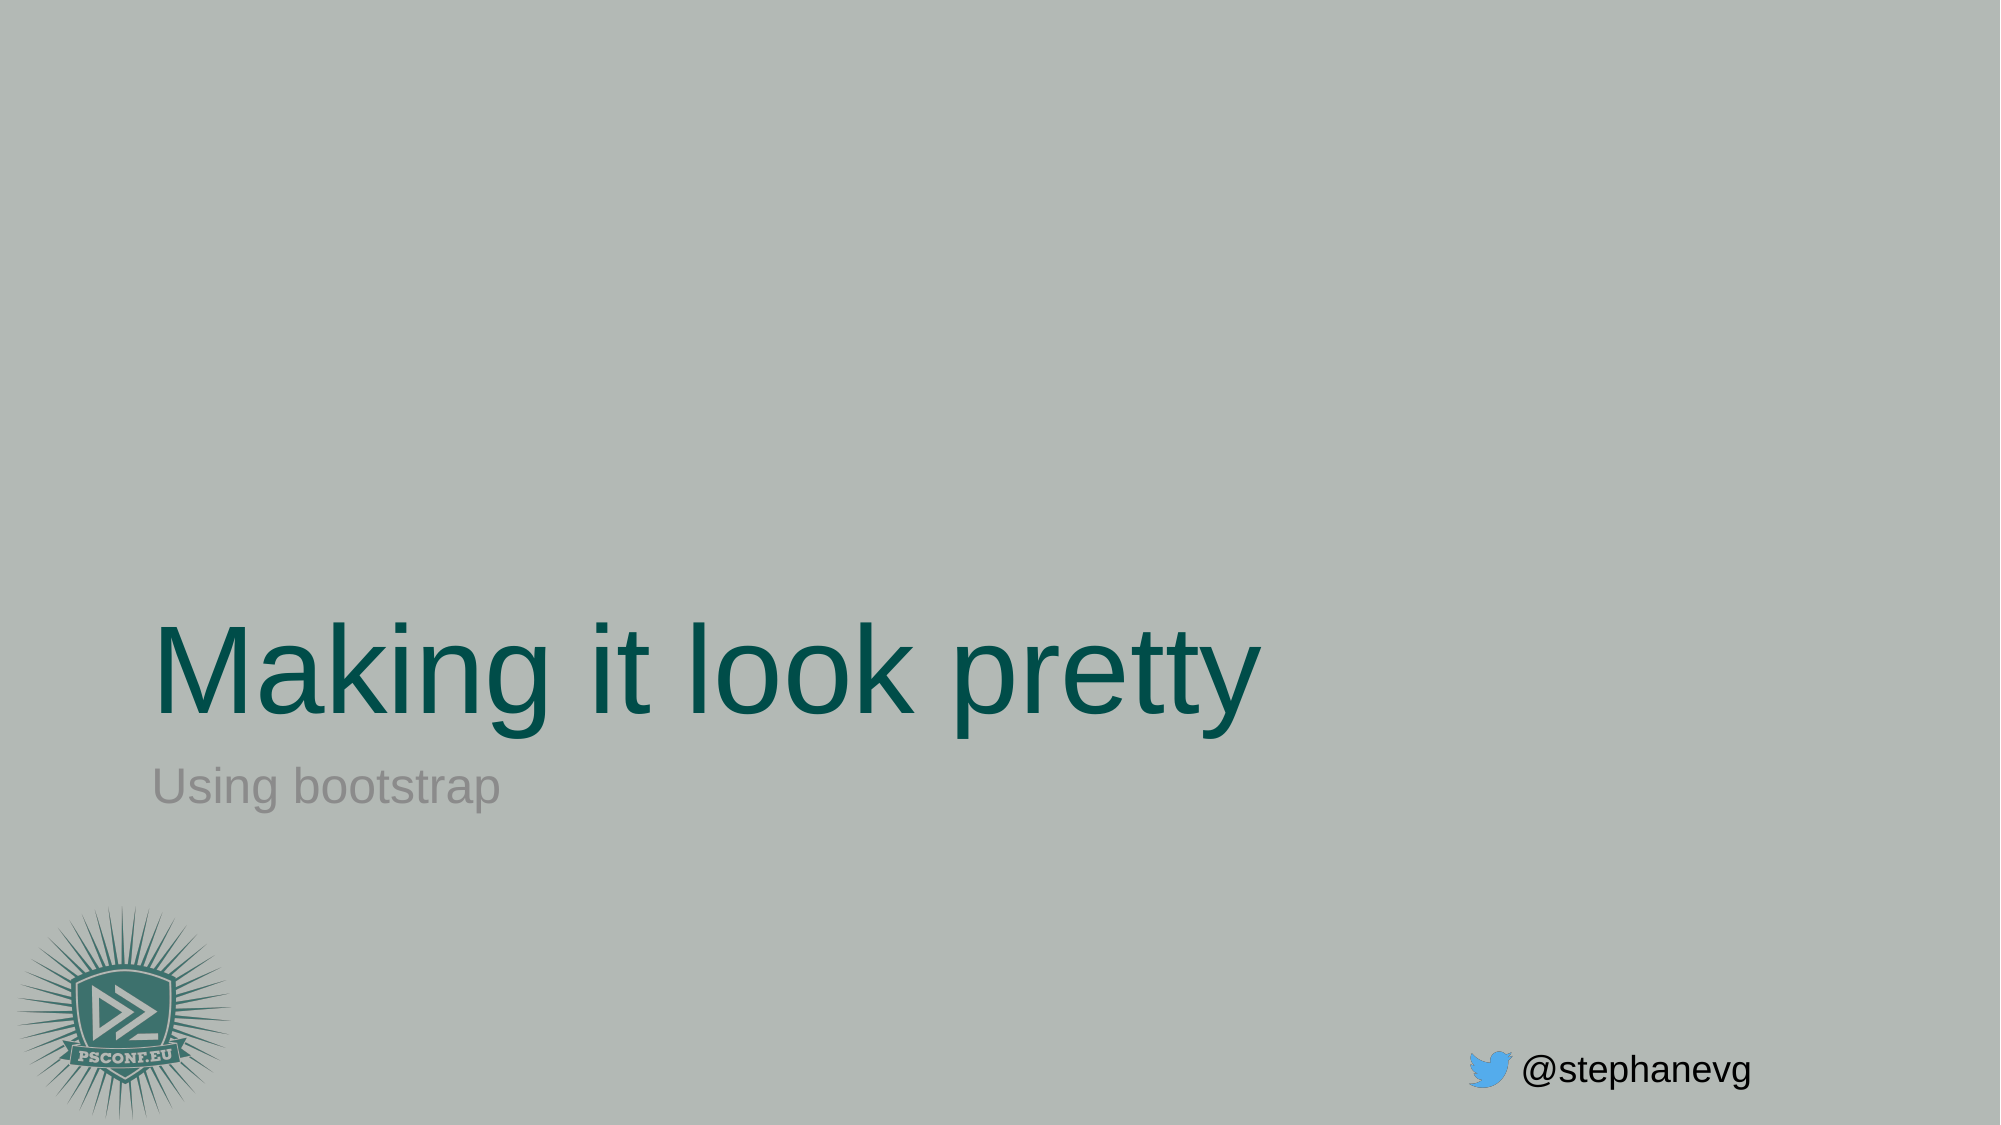

# Making it look pretty
Using bootstrap
@stephanevg